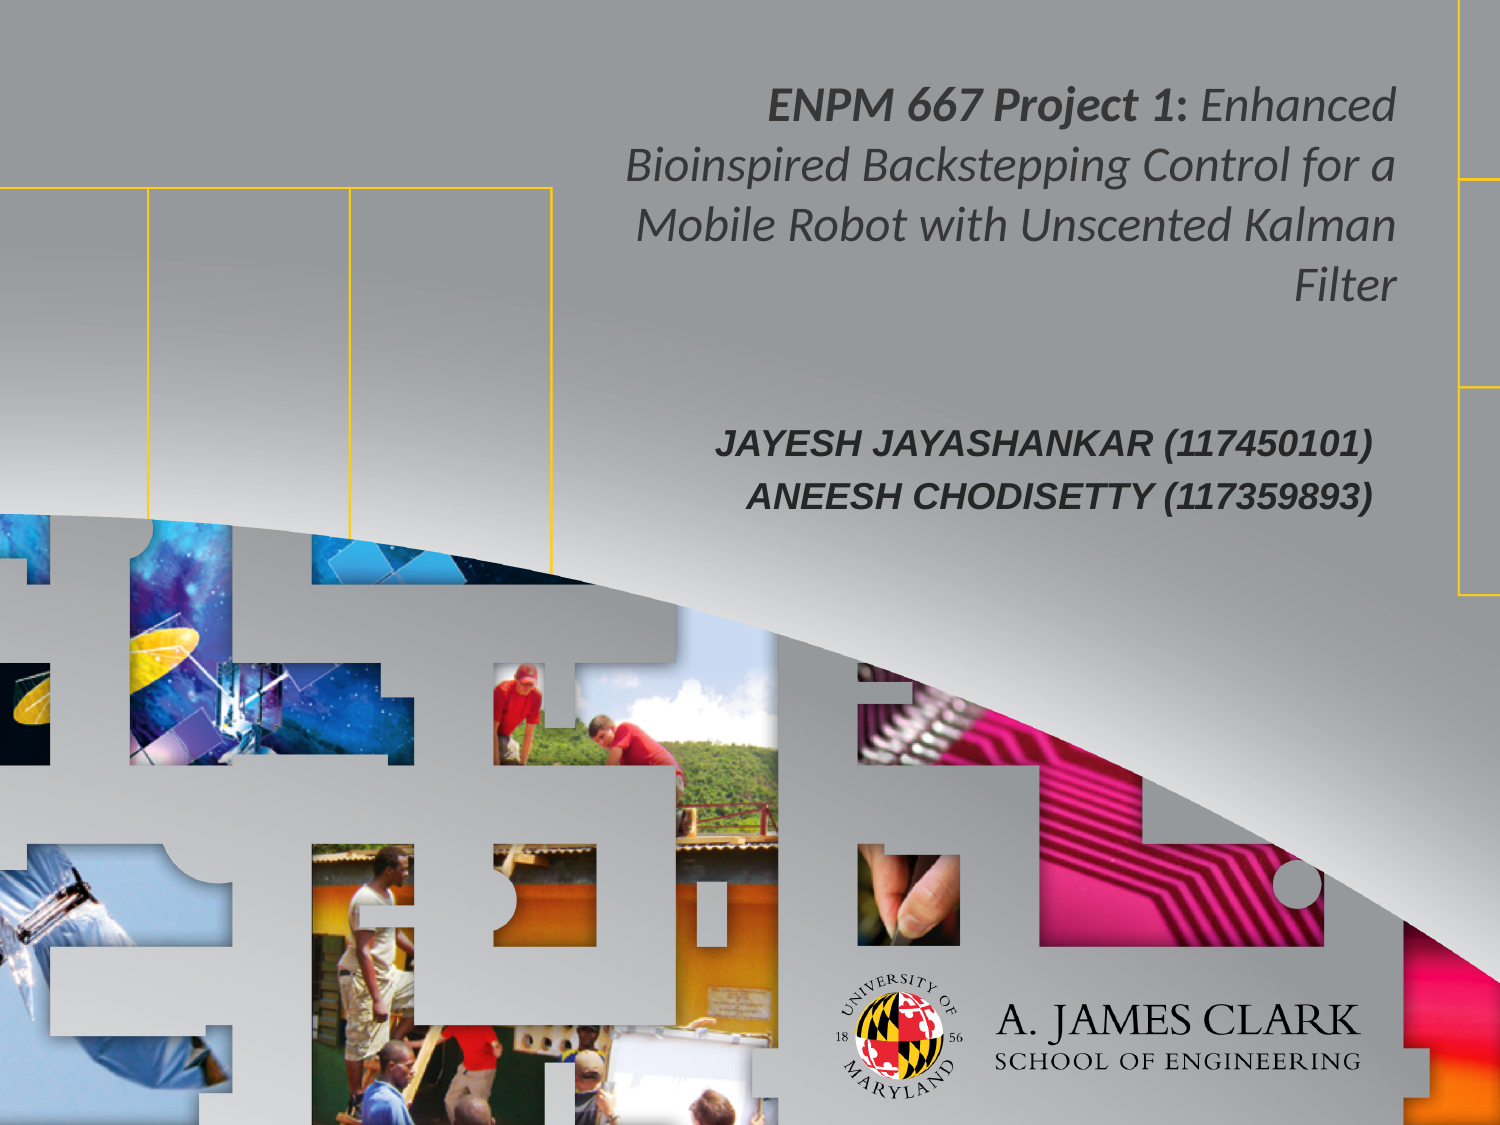

# ENPM 667 Project 1: Enhanced Bioinspired Backstepping Control for a Mobile Robot with Unscented Kalman Filter
Jayesh Jayashankar (117450101)
Aneesh Chodisetty (117359893)